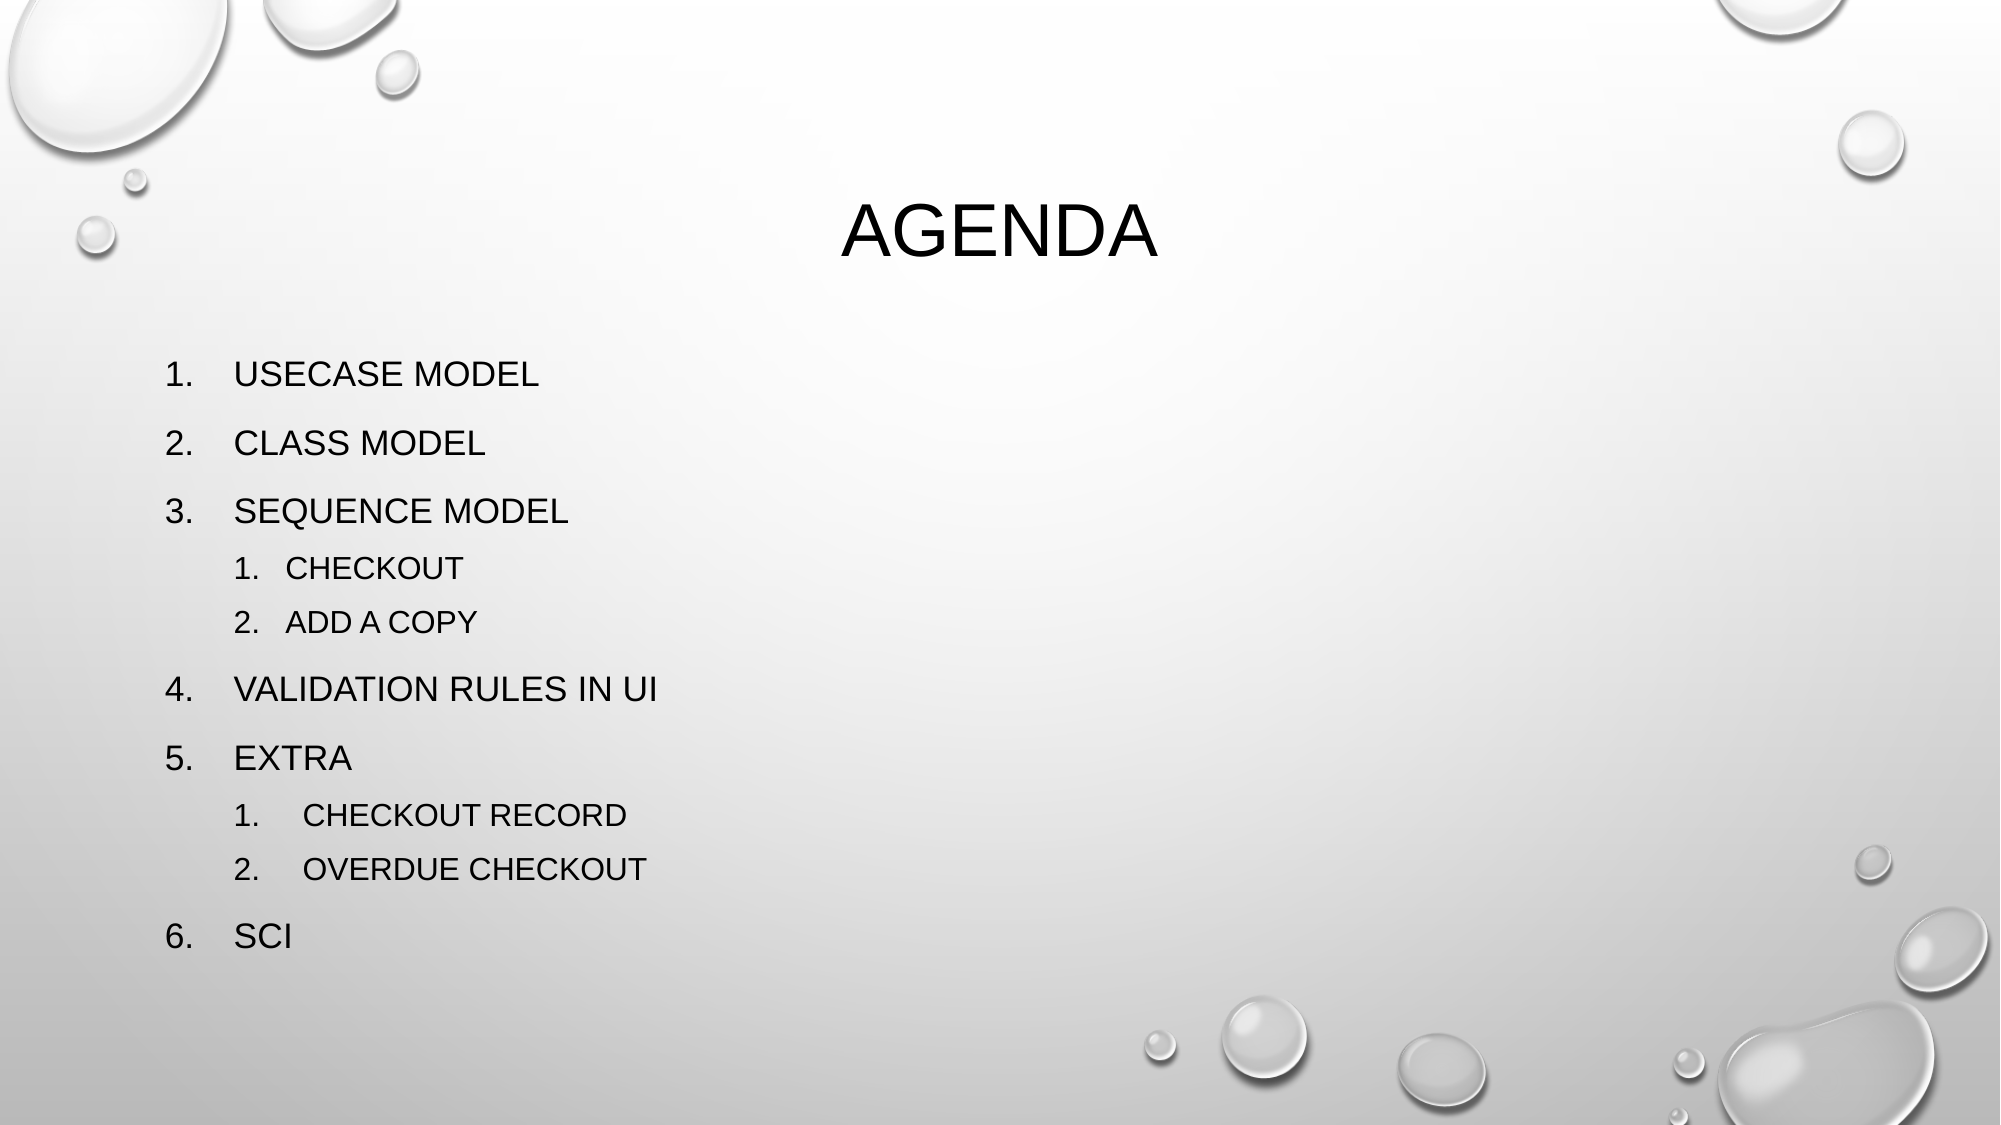

# Agenda
USECASE MODEL
CLASS MODEL
SEQUENCE MODEL
Checkout
Add a copy
Validation rules in ui
Extra
Checkout record
Overdue checkout
SCI